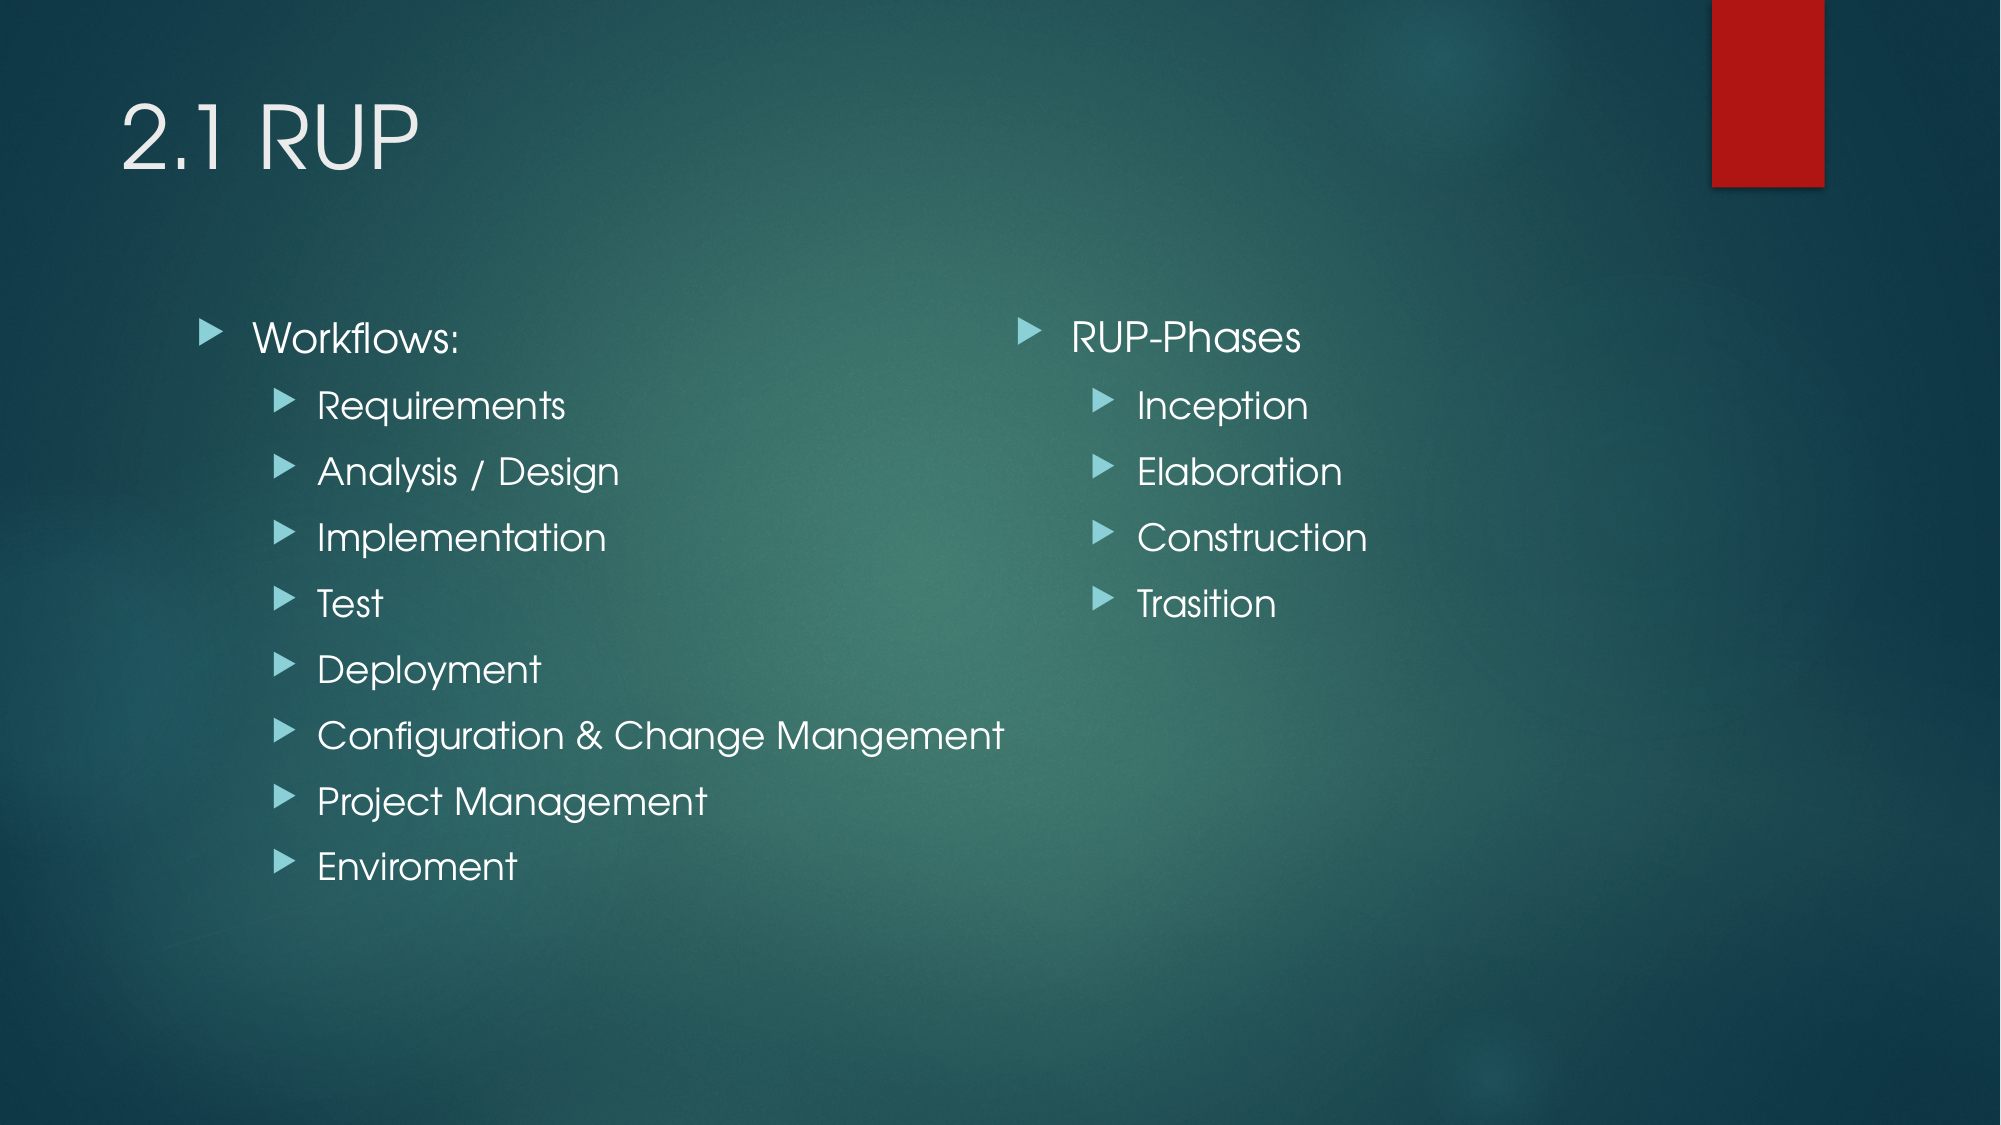

# 2.1 RUP
RUP-Phases
Inception
Elaboration
Construction
Trasition
Workflows:
Requirements
Analysis / Design
Implementation
Test
Deployment
Configuration & Change Mangement
Project Management
Enviroment